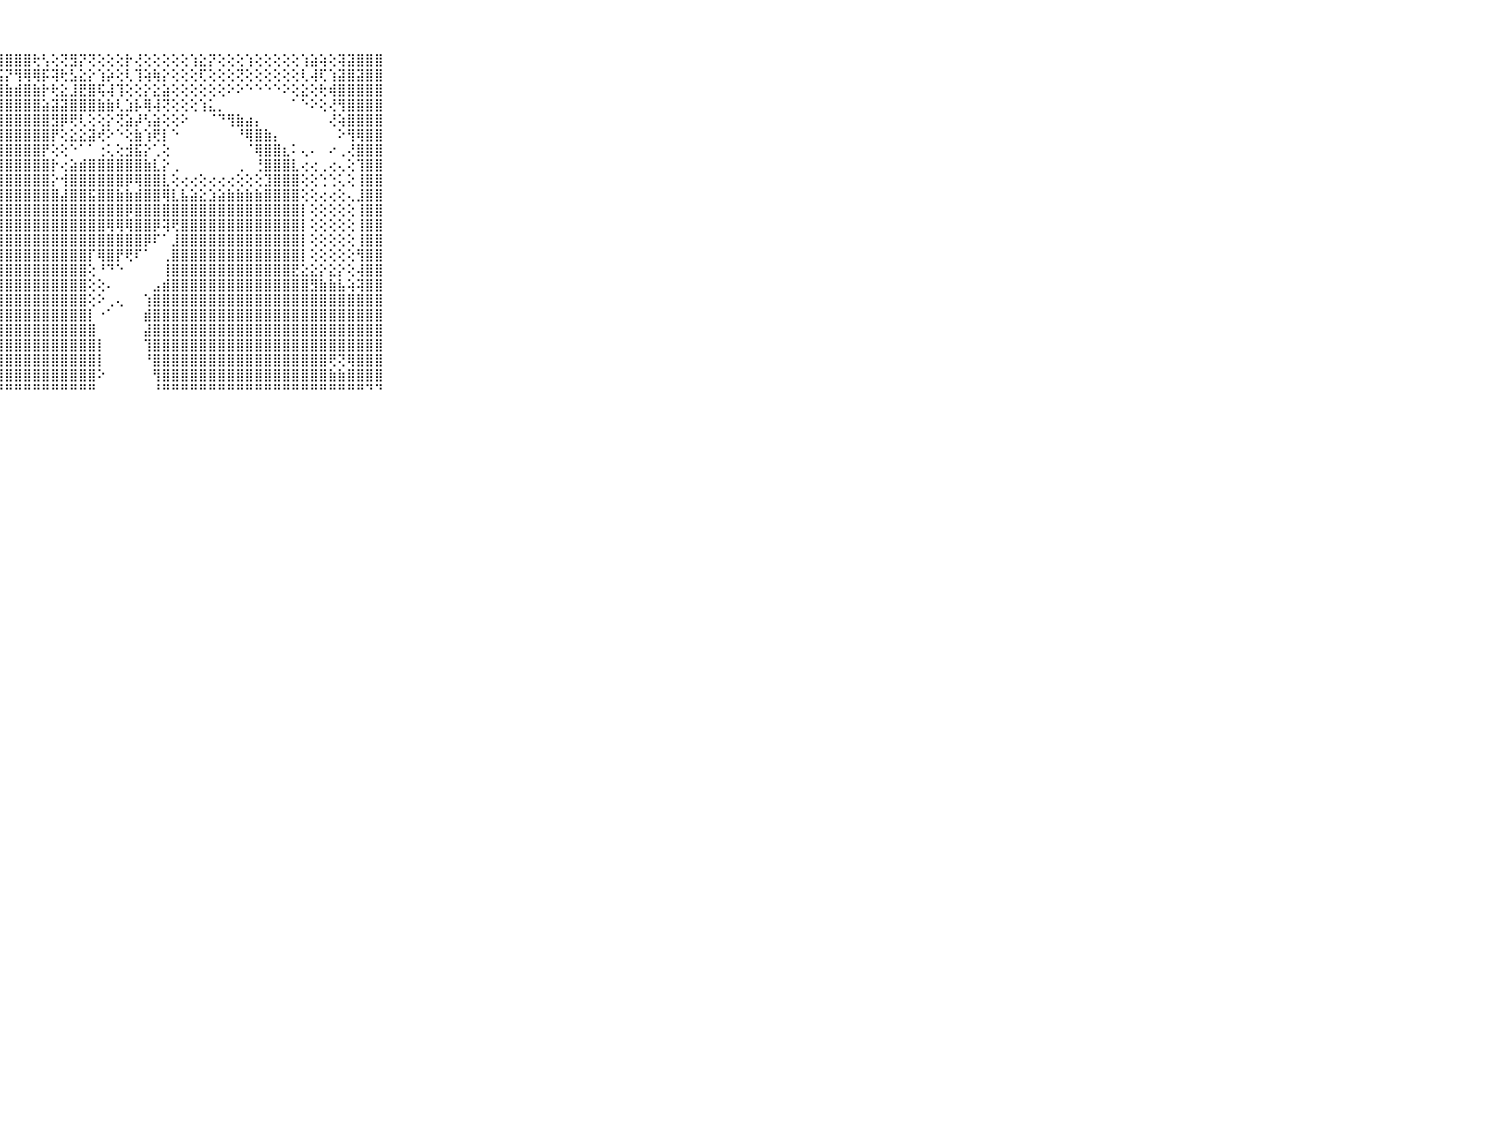

⠀⠀⠀⠀⠀⠀⠀⠀⠀⠀⠀⣿⣿⣿⣿⣿⣿⣿⣿⣿⣿⣿⣿⣿⣿⣿⣿⣿⣿⣿⣿⢗⢣⢕⢝⣻⡝⢝⢕⢕⢕⡗⢜⢕⢕⢕⢕⢕⢱⣕⡝⢕⢕⢕⢱⢕⢕⢕⢕⢕⢱⣵⢵⢕⢽⣽⣿⣿⣿⠀⠀⠀⠀⠀⠀⠀⠀⠀⠀⠀⠀
⠀⠀⠀⠀⠀⠀⠀⠀⠀⠀⠀⠝⢿⣿⣿⣿⣿⣿⣿⣿⣿⣿⣿⣿⣿⣿⣿⣯⡝⢻⢿⢿⡯⢽⢗⣣⣕⡕⢱⡵⢕⢇⢹⢵⢷⡕⢕⢕⢕⢏⢕⢕⢕⢝⢕⢕⢕⢕⢕⢕⢇⢼⢏⢱⣽⣿⣽⣿⣿⠀⠀⠀⠀⠀⠀⠀⠀⠀⠀⠀⠀
⠀⠀⠀⠀⠀⠀⠀⠀⠀⠀⠀⢄⢔⢜⢻⣿⣿⣿⣿⣿⣿⣿⣿⣿⣿⣟⣺⣿⣷⣾⣿⣷⡗⢗⣕⣸⣟⣿⢯⢼⢹⢕⢕⡕⣕⣵⢕⢕⢕⢕⢕⢕⠕⠕⠑⠑⠑⠑⠕⢕⣕⢕⢗⢾⣿⣿⣿⣿⣿⠀⠀⠀⠀⠀⠀⠀⠀⠀⠀⠀⠀
⠀⠀⠀⠀⠀⠀⠀⠀⠀⠀⠀⣕⢕⢕⢕⢝⢿⣿⣿⣿⣿⣿⣿⣿⣿⣿⣿⣿⣿⣿⣿⣿⣵⣽⣽⣿⣿⣿⣷⣷⢇⣱⡧⢿⢼⢝⢕⢕⢕⢱⣅⡀⠀⠀⠀⠀⠀⠀⠀⠁⠑⠕⢕⢜⢻⣿⣿⣿⣿⠀⠀⠀⠀⠀⠀⠀⠀⠀⠀⠀⠀
⠀⠀⠀⠀⠀⠀⠀⠀⠀⠀⠀⣿⣷⣕⢕⢕⢕⢻⣿⣿⣿⣿⣿⣿⣿⣿⣿⣿⣿⣿⣿⣿⣿⣻⡿⢟⢇⢕⢕⡕⢝⣵⡼⢣⣵⢕⢕⠕⠀⠀⠈⠙⢻⣷⣴⡄⠀⠀⠀⠀⠀⠀⠀⢜⢵⣿⣿⣿⣿⠀⠀⠀⠀⠀⠀⠀⠀⠀⠀⠀⠀
⠀⠀⠀⠀⠀⠀⠀⠀⠀⠀⠀⢹⣿⣿⣷⡕⢕⢕⢻⣿⣿⣿⣿⣿⣿⣿⣿⣿⣿⣿⣿⣿⣿⡟⢕⣕⣕⣽⢞⠕⠑⢕⣷⢱⢟⡇⠑⠀⠀⠀⠀⠀⠀⠘⢿⣿⣷⡄⠀⠀⠀⠀⠀⠀⠕⢻⢿⣿⣿⠀⠀⠀⠀⠀⠀⠀⠀⠀⠀⠀⠀
⠀⠀⠀⠀⠀⠀⠀⠀⠀⠀⠀⢑⢹⣿⣿⣷⡕⢕⢕⢻⣿⣿⣿⣿⣿⣿⣿⣿⣿⣿⣿⣿⡟⢕⢕⠑⠁⠁⢐⢅⢕⣺⣯⡕⢁⢕⠀⠀⠀⠀⠀⠀⠀⠀⠈⢿⣿⣿⣆⠅⢄⠄⠀⠔⢀⢜⣿⣿⣿⠀⠀⠀⠀⠀⠀⠀⠀⠀⠀⠀⠀
⠀⠀⠀⠀⠀⠀⠀⠀⠀⠀⠀⢕⢕⢹⣿⣿⣧⢕⢕⢸⣿⣿⣿⣿⣿⣿⣿⣿⣿⣿⣿⣿⣿⡗⢔⣵⣾⣿⣿⣿⣿⣿⣿⣷⣇⡕⢀⠀⠀⠀⠀⠀⠀⢀⠀⢘⣿⣿⣿⣇⢔⢔⢀⢔⢄⢕⢹⣿⣿⠀⠀⠀⠀⠀⠀⠀⠀⠀⠀⠀⠀
⠀⠀⠀⠀⠀⠀⠀⠀⠀⠀⠀⢕⡕⢜⣿⣿⣿⡇⢕⢕⢿⣿⣿⣿⣿⣿⣿⣿⣿⣿⣿⣿⣿⡕⢺⣿⣿⣿⣿⣿⣿⡿⢿⣿⣿⣇⢕⢔⢔⢕⢔⢔⢔⢕⢕⢕⣹⣿⣿⣿⢕⢕⢑⢑⢅⢕⢸⣿⣿⠀⠀⠀⠀⠀⠀⠀⠀⠀⠀⠀⠀
⠀⠀⠀⠀⠀⠀⠀⠀⠀⠀⠀⣿⣿⣾⣿⣿⣿⡇⢕⢕⢸⣿⣿⣿⣿⣿⣿⣿⣿⣿⣿⣿⣿⣿⣼⣿⣿⣯⣿⣿⣷⣷⣾⣿⣿⢿⣇⣧⣵⣕⣱⣵⣷⣷⣷⣷⣿⣿⣿⣿⢕⢕⢔⢔⢕⢄⣸⣿⣿⠀⠀⠀⠀⠀⠀⠀⠀⠀⠀⠀⠀
⠀⠀⠀⠀⠀⠀⠀⠀⠀⠀⠀⣿⣿⣿⣿⣿⣿⡇⢕⢕⢸⣿⣿⣿⣿⣿⣿⣿⣿⣿⣿⣿⣿⣿⣿⣿⣿⣿⣿⣿⣿⡿⣿⣿⣿⣿⣿⣿⣿⣿⣿⣿⣿⣿⣿⣿⣿⣿⣿⣿⡇⢕⢕⢕⢕⢕⢸⣿⣿⠀⠀⠀⠀⠀⠀⠀⠀⠀⠀⠀⠀
⠀⠀⠀⠀⠀⠀⠀⠀⠀⠀⠀⣿⣿⣿⣿⣿⣿⡇⢕⢕⢸⣿⣿⣿⣿⣿⣿⣿⣿⣿⣿⣿⣿⣿⣿⣿⣿⣿⣿⢿⢿⢿⣿⣿⡿⢽⢟⣿⣿⣿⣿⣿⣿⣿⣿⣿⣿⣿⣿⣿⡇⢕⢕⢕⢕⢕⢸⣿⣿⠀⠀⠀⠀⠀⠀⠀⠀⠀⠀⠀⠀
⠀⠀⠀⠀⠀⠀⠀⠀⠀⠀⠀⣿⣿⣿⣿⣿⣿⡇⢕⢕⢸⣿⣿⣿⣿⣿⣿⣿⣿⣿⣿⣿⣿⣿⣿⣿⣿⣿⣿⣿⣿⣿⣿⡿⠏⠁⣸⣿⣿⣿⣿⣿⣿⣿⣿⣿⣿⣿⣿⣿⡇⢕⢕⢕⢕⢕⢸⣿⣿⠀⠀⠀⠀⠀⠀⠀⠀⠀⠀⠀⠀
⠀⠀⠀⠀⠀⠀⠀⠀⠀⠀⠀⣿⣿⣿⣿⣿⣿⡇⢕⢕⢻⣿⣿⣿⣿⣿⣿⣿⣿⣿⣿⣿⣿⣿⣿⣿⣿⡏⢿⣿⡟⢟⠏⠁⠀⢀⣿⣿⣿⣿⣿⣿⣿⣿⣿⣿⣿⣿⣿⣿⡇⢕⢕⢕⢕⢕⢻⣿⣿⠀⠀⠀⠀⠀⠀⠀⠀⠀⠀⠀⠀
⠀⠀⠀⠀⠀⠀⠀⠀⠀⠀⠀⣿⣿⣿⣿⣿⣿⢏⢕⢕⣼⣿⣿⣿⣿⣿⣿⣿⣿⣿⣿⣿⣿⣿⣿⣿⣿⢕⠘⠙⠑⠀⠀⠀⠀⢸⣿⣿⣿⣿⣿⣿⣿⣿⣿⣿⣿⣿⣿⣟⣕⣕⡕⣕⡕⢕⢼⣿⣿⠀⠀⠀⠀⠀⠀⠀⠀⠀⠀⠀⠀
⠀⠀⠀⠀⠀⠀⠀⠀⠀⠀⠀⣿⣿⣿⣿⣿⡗⢕⢕⢕⣿⣿⣿⣿⣿⣿⣿⣿⣿⣿⣿⣿⣿⣿⣿⣿⣿⢕⢕⠄⠀⠀⠀⠀⣠⣾⣿⣿⣿⣿⣿⣿⣿⣿⣿⣿⣿⣿⣿⣿⣿⣻⣷⣷⣧⢵⢽⣿⣿⠀⠀⠀⠀⠀⠀⠀⠀⠀⠀⠀⠀
⠀⠀⠀⠀⠀⠀⠀⠀⠀⠀⠀⣿⣿⣿⣿⣿⡇⢕⢕⢕⣿⣿⣿⣿⣿⣿⣿⣿⣿⣿⣿⣿⣿⣿⣿⣿⣿⢕⠕⢀⢄⠀⠀⢱⣿⣿⣿⣿⣿⣿⣿⣿⣿⣿⣿⣿⣿⣿⣿⣿⣿⣿⣿⣿⣿⣿⣿⣿⣿⠀⠀⠀⠀⠀⠀⠀⠀⠀⠀⠀⠀
⠀⠀⠀⠀⠀⠀⠀⠀⠀⠀⠀⣿⣿⣿⣿⣿⡇⢕⢕⢕⣿⣿⣿⣿⣿⣿⣿⣿⣿⣿⣿⣿⣿⣿⣿⣿⣿⡇⠐⠁⠀⠀⠀⣾⣿⣿⣿⣿⣿⣿⣿⣿⣿⣿⣿⣿⣿⣿⣿⣿⣿⣿⣿⣿⣿⣿⣿⣿⣿⠀⠀⠀⠀⠀⠀⠀⠀⠀⠀⠀⠀
⠀⠀⠀⠀⠀⠀⠀⠀⠀⠀⠀⣿⣿⣿⣿⣿⡇⢕⢕⢕⣿⣿⣿⣿⣿⣿⣿⣿⣿⣿⣿⣿⣿⣿⣿⣿⣿⣿⠀⠀⠀⠀⠀⣼⣿⣿⣿⣿⣿⣿⣿⣿⣿⣿⣿⣿⣿⣿⣿⣿⣿⣿⣿⣿⣿⣿⣿⣿⣿⠀⠀⠀⠀⠀⠀⠀⠀⠀⠀⠀⠀
⠀⠀⠀⠀⠀⠀⠀⠀⠀⠀⠀⣿⣿⣿⣿⣿⡇⢕⢕⢕⣿⣿⣿⣿⣿⣿⣿⣿⣿⣿⣿⣿⣿⣿⣿⣿⣿⣿⡇⠀⠀⠀⠀⢹⣿⣿⣿⣿⣿⣿⣿⣿⣿⣿⣿⣿⣿⣿⣿⣿⣿⣿⣿⣿⣿⣿⣿⣿⣿⠀⠀⠀⠀⠀⠀⠀⠀⠀⠀⠀⠀
⠀⠀⠀⠀⠀⠀⠀⠀⠀⠀⠀⣿⣿⣿⣿⣿⡧⢕⢕⢕⣿⣿⣿⣿⣿⣿⣿⣿⣿⣿⣿⣿⣿⣿⣿⣿⣿⣿⡇⠀⠀⠀⠀⠘⣿⣿⣿⣿⣿⣿⣿⣿⣿⣿⣿⣿⣿⣿⣿⣿⣿⣿⣿⢟⢝⢿⣿⣿⣿⠀⠀⠀⠀⠀⠀⠀⠀⠀⠀⠀⠀
⠀⠀⠀⠀⠀⠀⠀⠀⠀⠀⠀⣿⣿⣿⣿⣿⡇⢕⢕⢕⣿⣿⣿⣿⣿⣿⣿⣿⣿⣿⣿⣿⣿⣿⣿⣿⣿⣿⠕⠀⠀⠀⠀⠀⢻⣿⣿⣿⣿⣿⣿⣿⣿⣿⣿⣿⣿⣿⣿⣿⣿⣿⣿⣷⣷⣿⣿⣿⣿⠀⠀⠀⠀⠀⠀⠀⠀⠀⠀⠀⠀
⠀⠀⠀⠀⠀⠀⠀⠀⠀⠀⠀⠛⠛⠛⠛⠛⠃⠑⠑⠑⠛⠛⠛⠛⠛⠛⠛⠛⠛⠛⠛⠛⠛⠛⠛⠛⠛⠛⠀⠀⠀⠀⠀⠀⠘⠛⠛⠛⠛⠛⠛⠛⠛⠛⠛⠛⠛⠛⠛⠛⠛⠛⠛⠛⠛⠛⠛⠙⠙⠀⠀⠀⠀⠀⠀⠀⠀⠀⠀⠀⠀